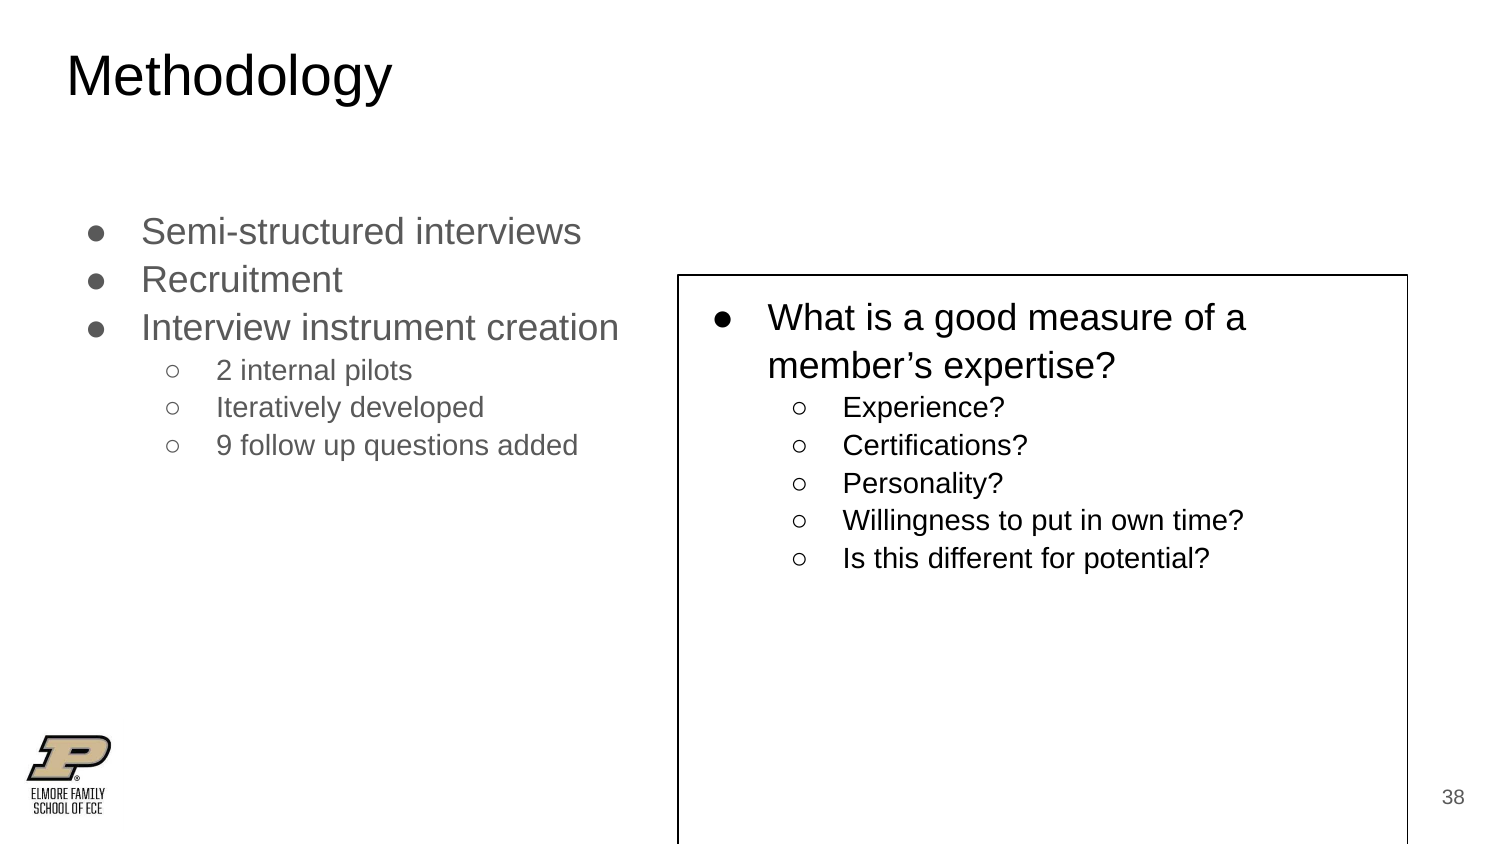

# Methodology
Semi-structured interviews
Recruitment
Interview instrument creation
2 internal pilots
Iteratively developed
9 follow up questions added
What is a good measure of a member’s expertise?
Experience?
Certifications?
Personality?
Willingness to put in own time?
Is this different for potential?

38